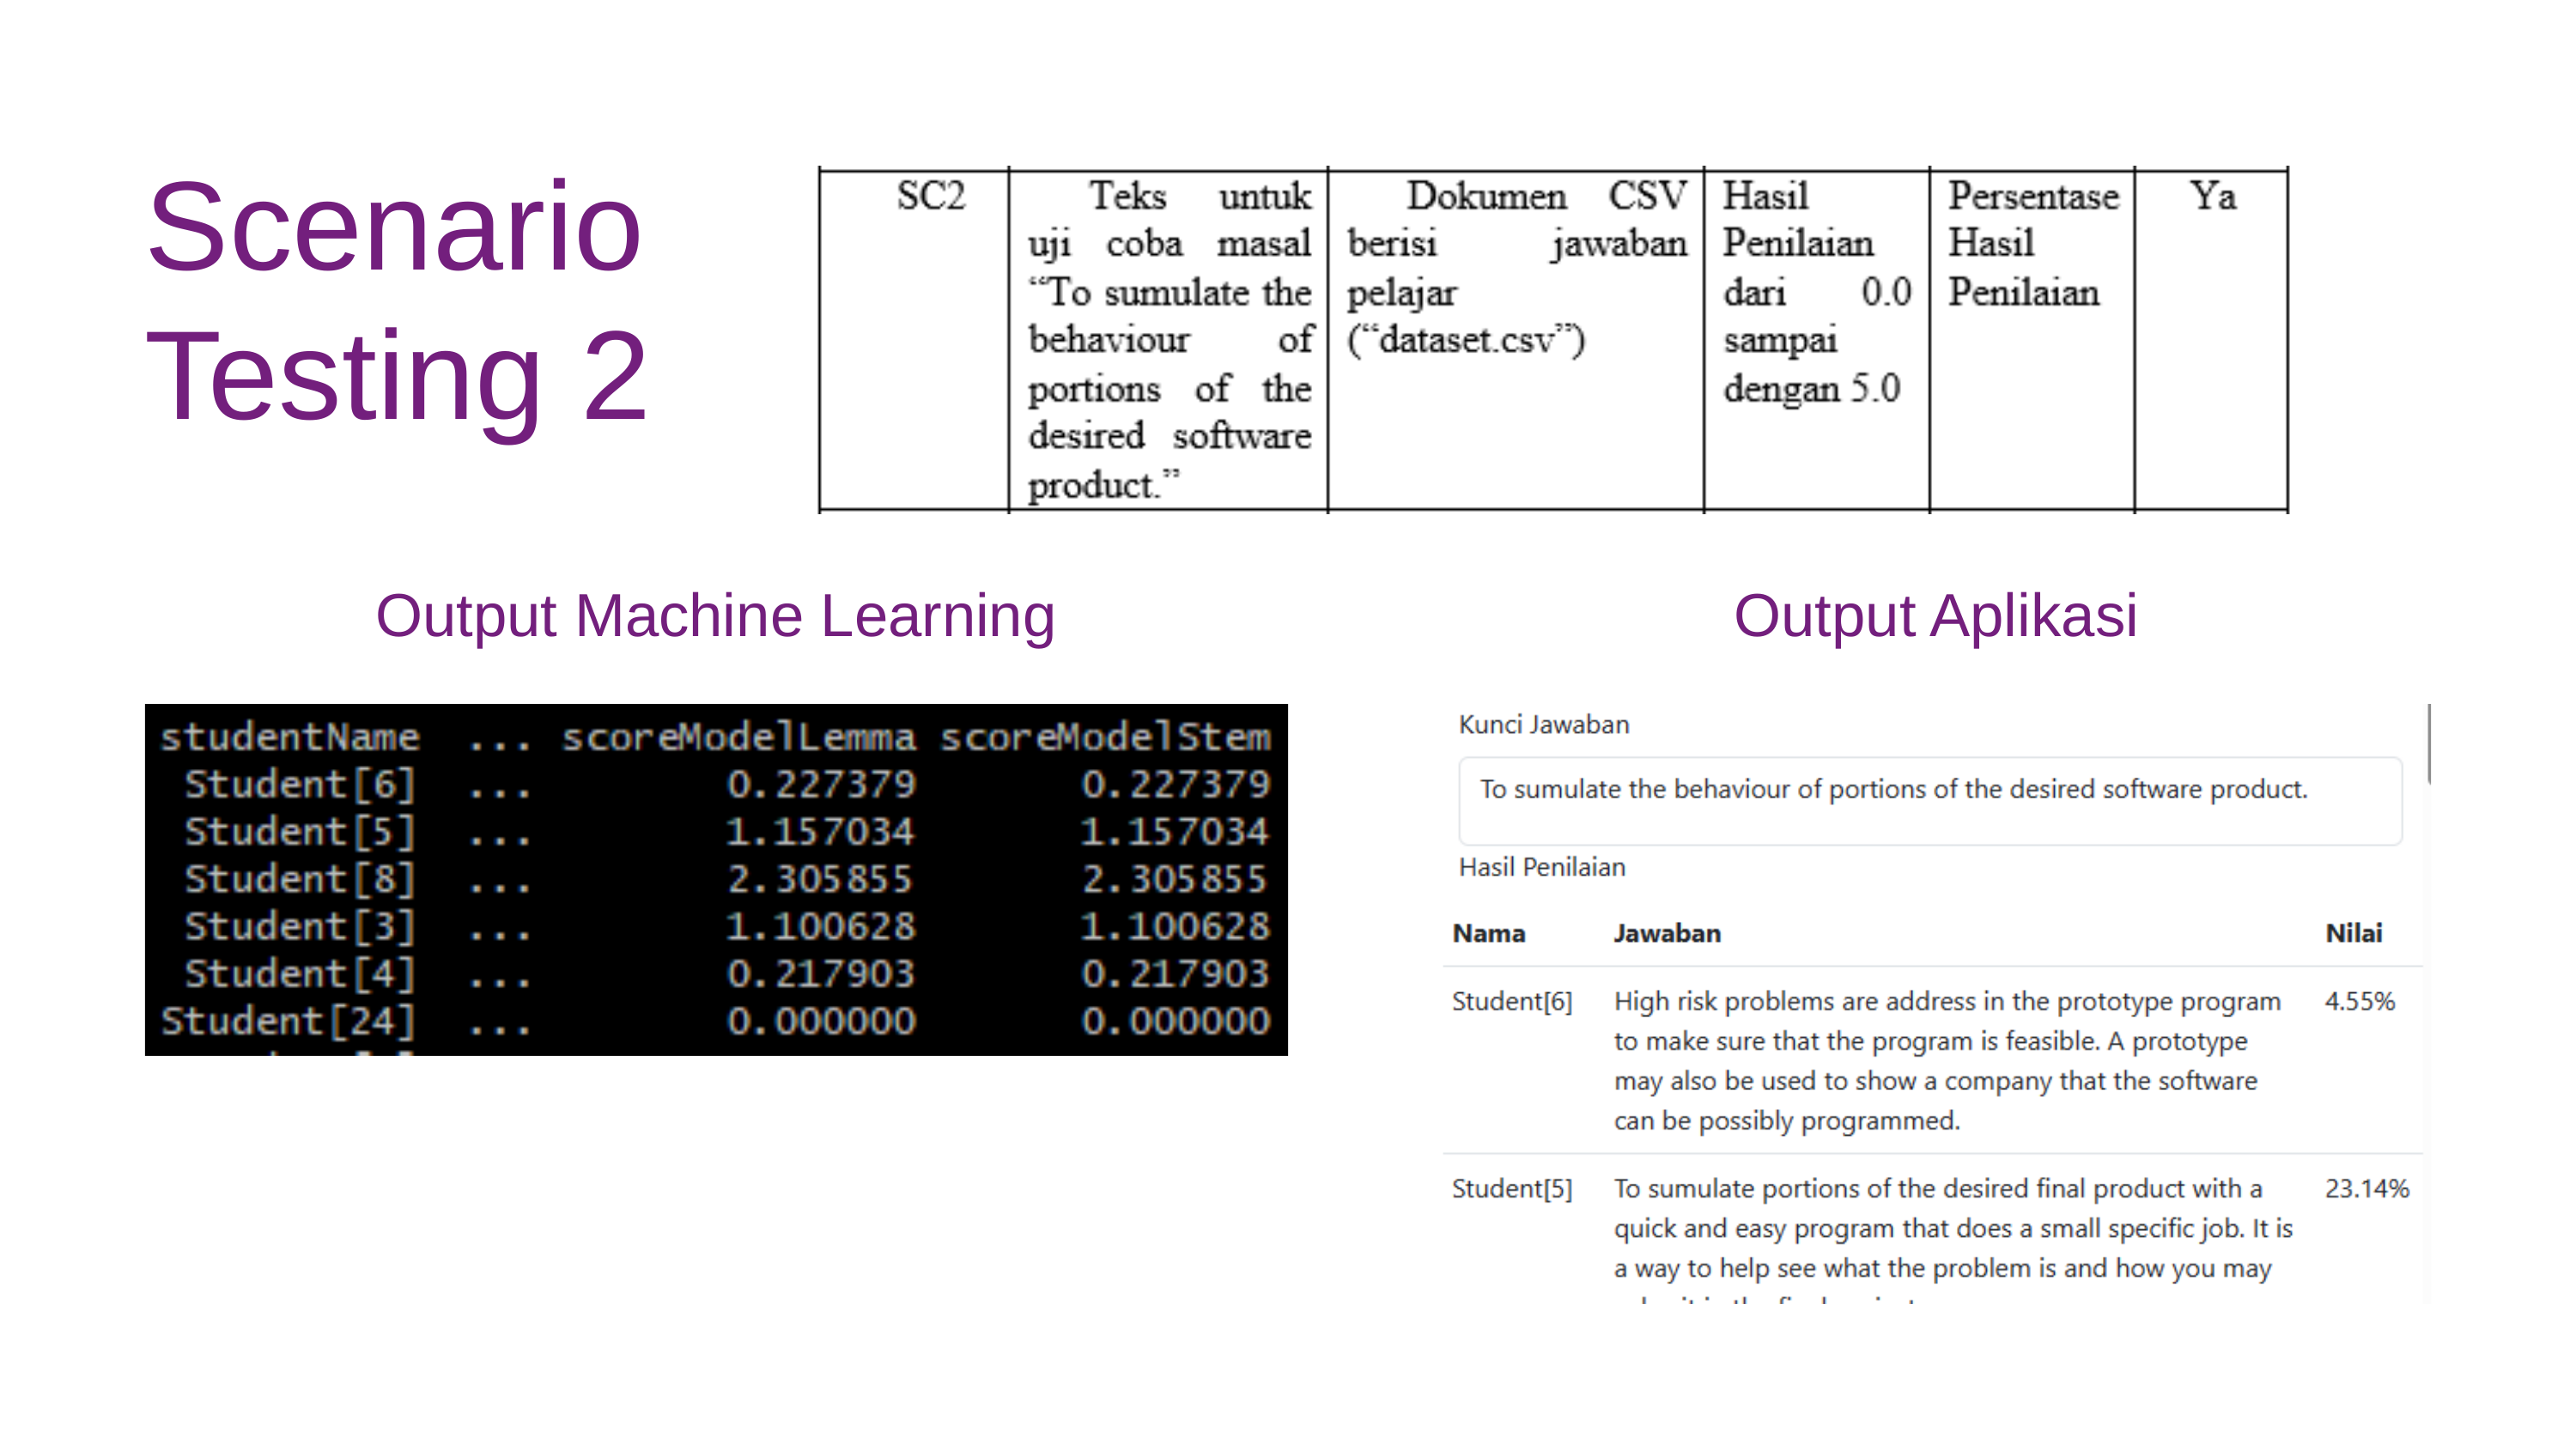

Scenario Testing 2

Output Machine Learning
Output Aplikasi